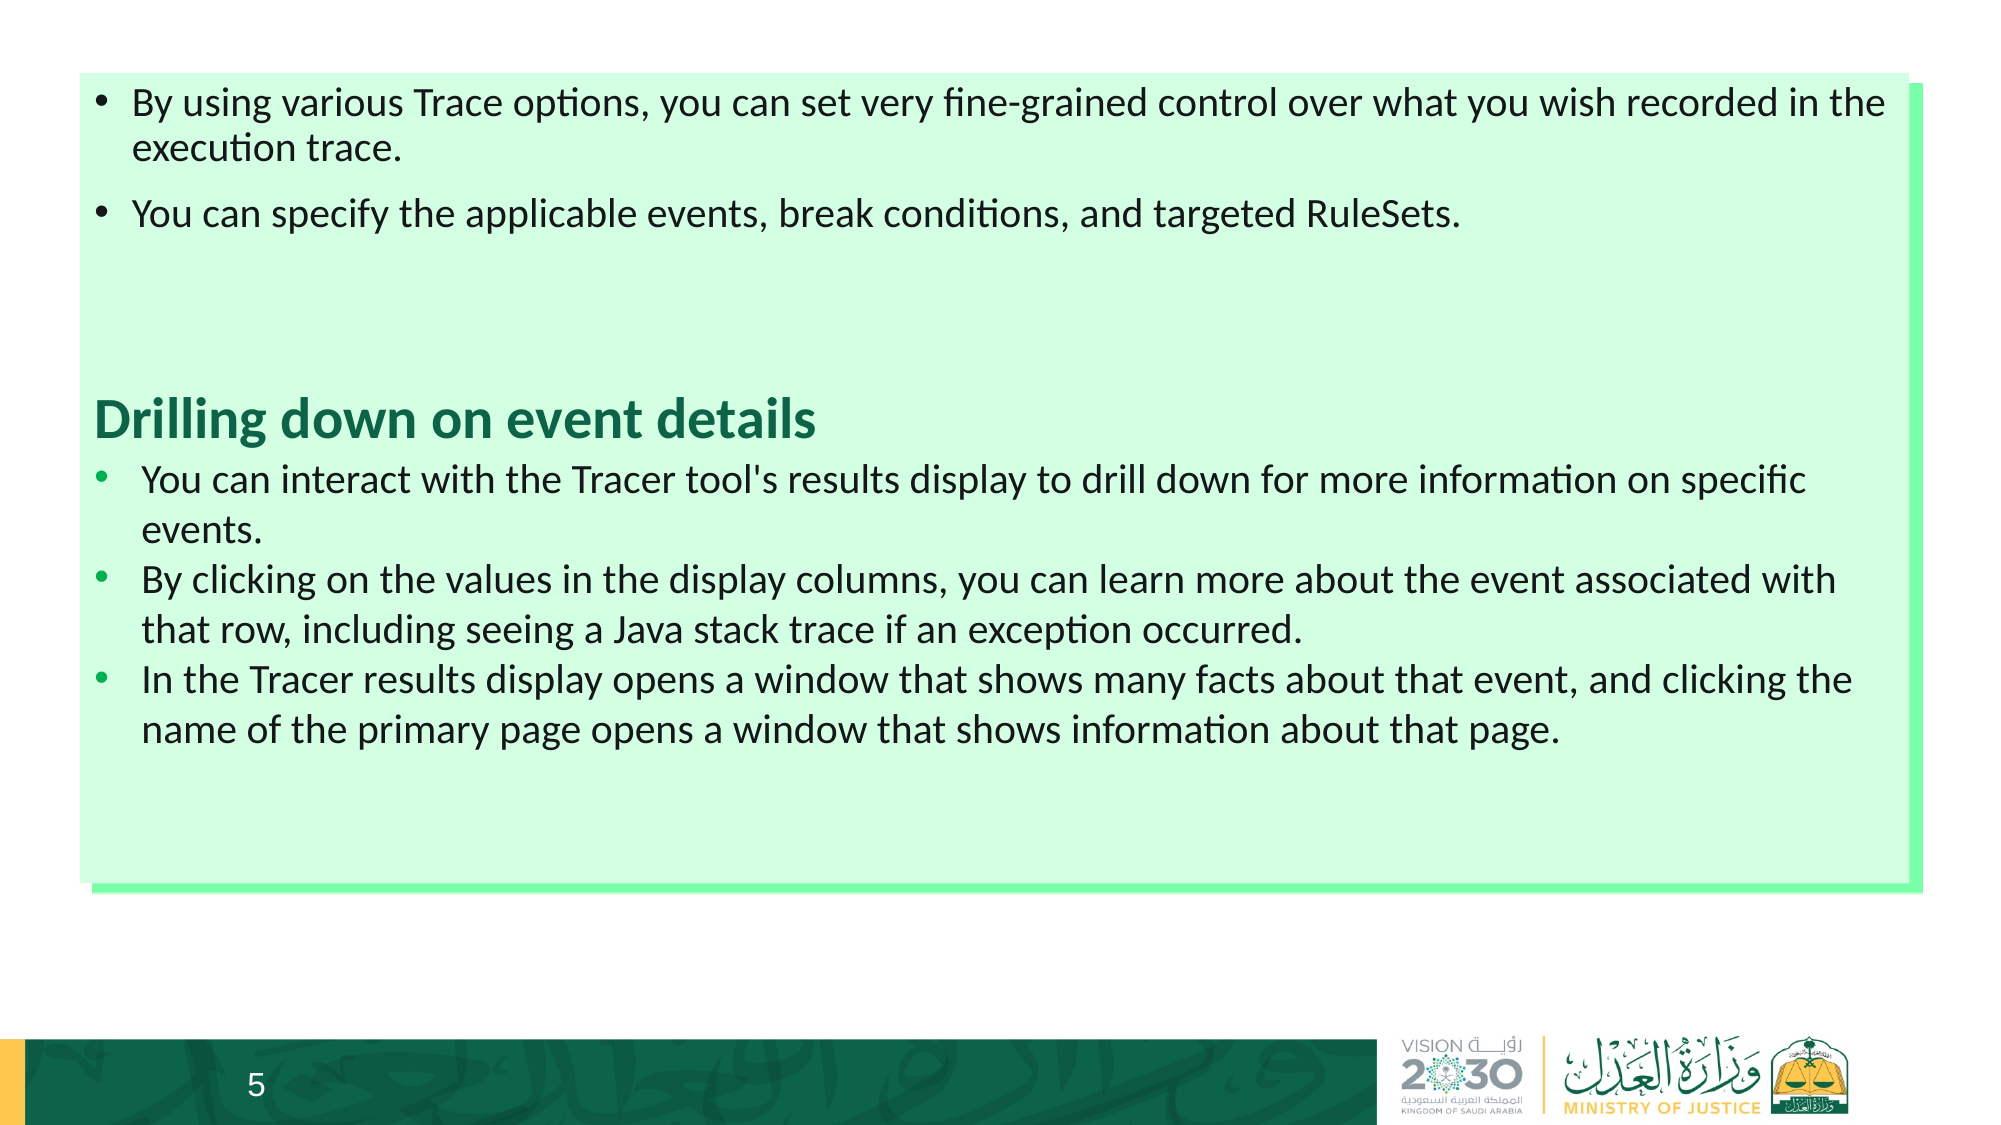

#
By using various Trace options, you can set very fine-grained control over what you wish recorded in the execution trace.
You can specify the applicable events, break conditions, and targeted RuleSets.

Drilling down on event details
You can interact with the Tracer tool's results display to drill down for more information on specific events.
By clicking on the values in the display columns, you can learn more about the event associated with that row, including seeing a Java stack trace if an exception occurred.
In the Tracer results display opens a window that shows many facts about that event, and clicking the name of the primary page opens a window that shows information about that page.

5